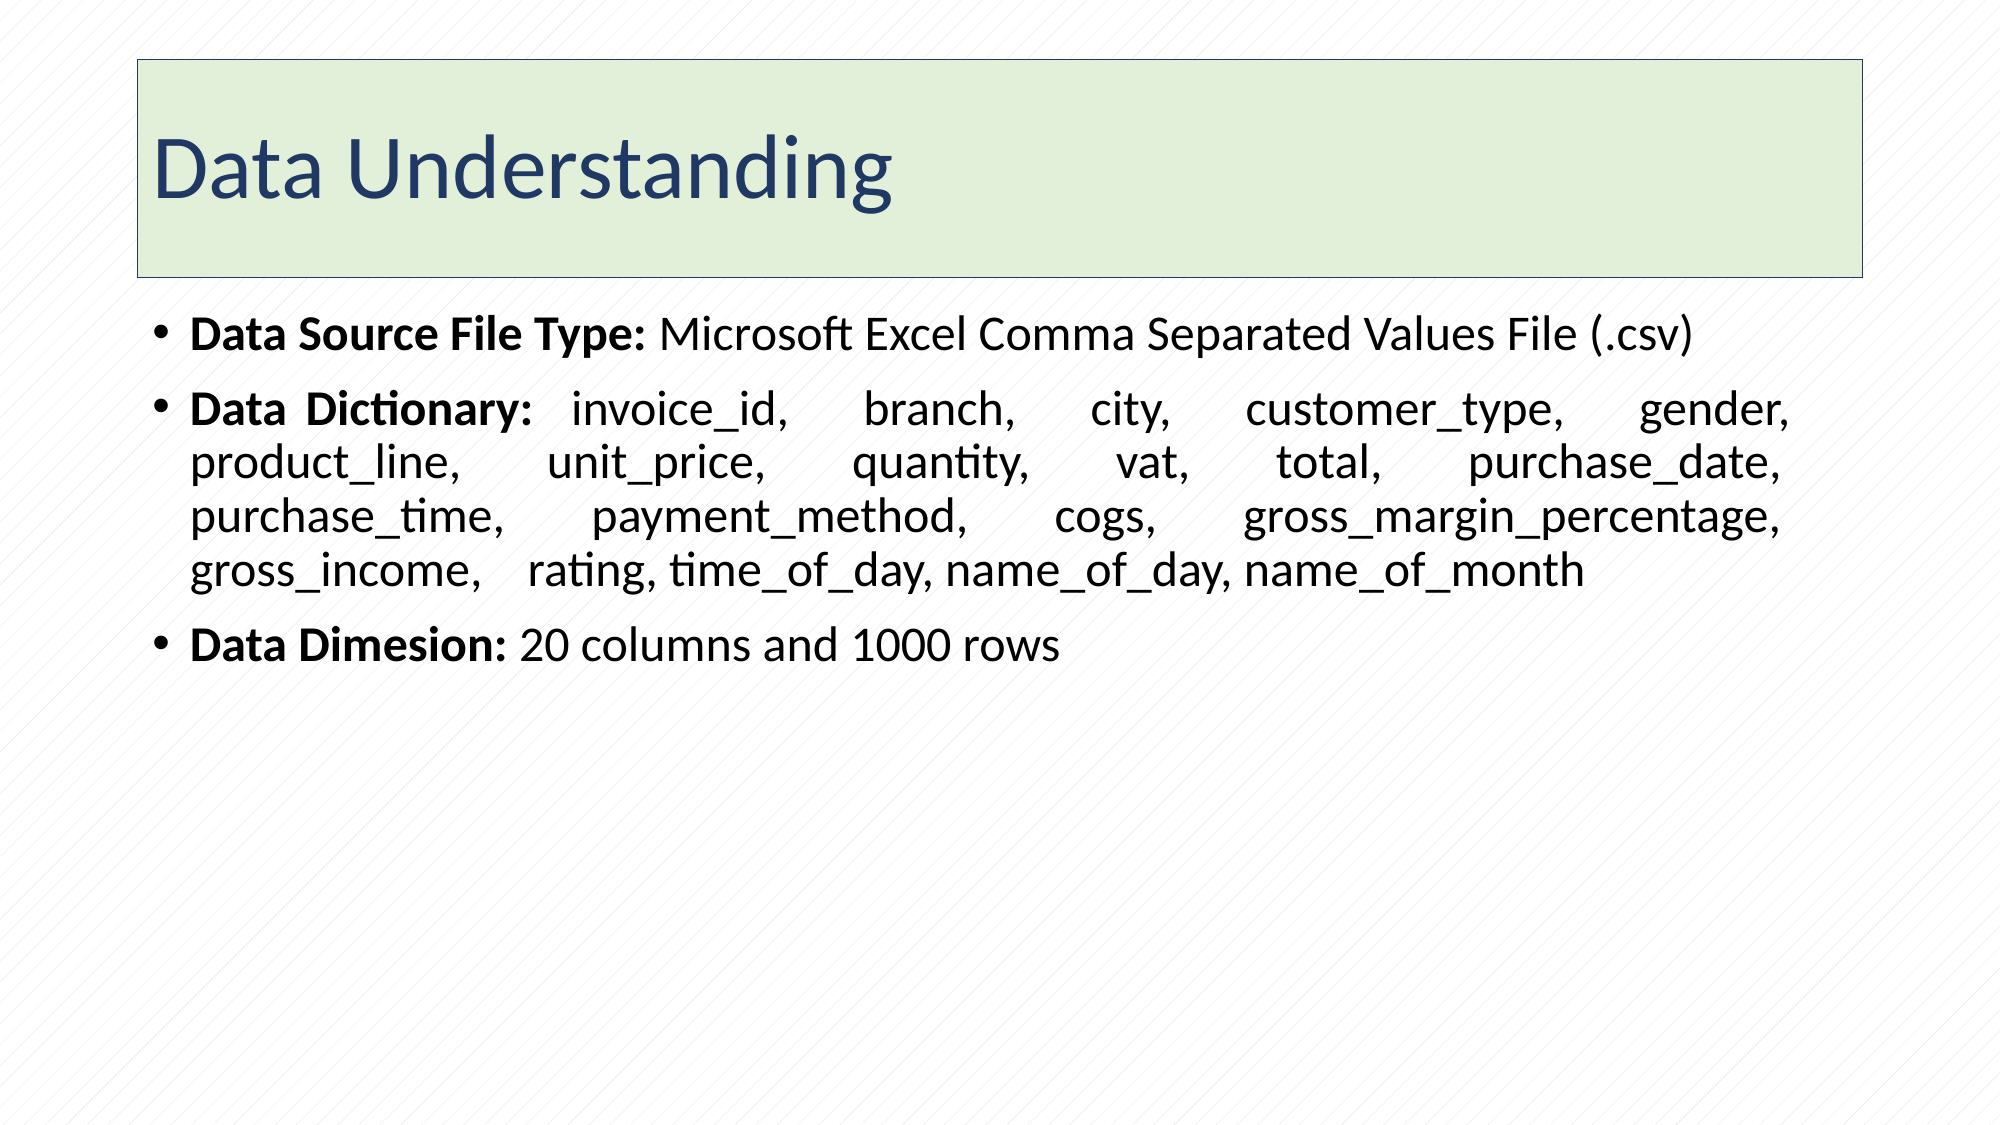

# Data Understanding
Data Source File Type: Microsoft Excel Comma Separated Values File (.csv)
Data Dictionary:  invoice_id,    branch,    city,    customer_type,    gender,    product_line,    unit_price,    quantity,    vat,    total,    purchase_date,    purchase_time,    payment_method,    cogs,    gross_margin_percentage,    gross_income,    rating, time_of_day, name_of_day, name_of_month
Data Dimesion: 20 columns and 1000 rows